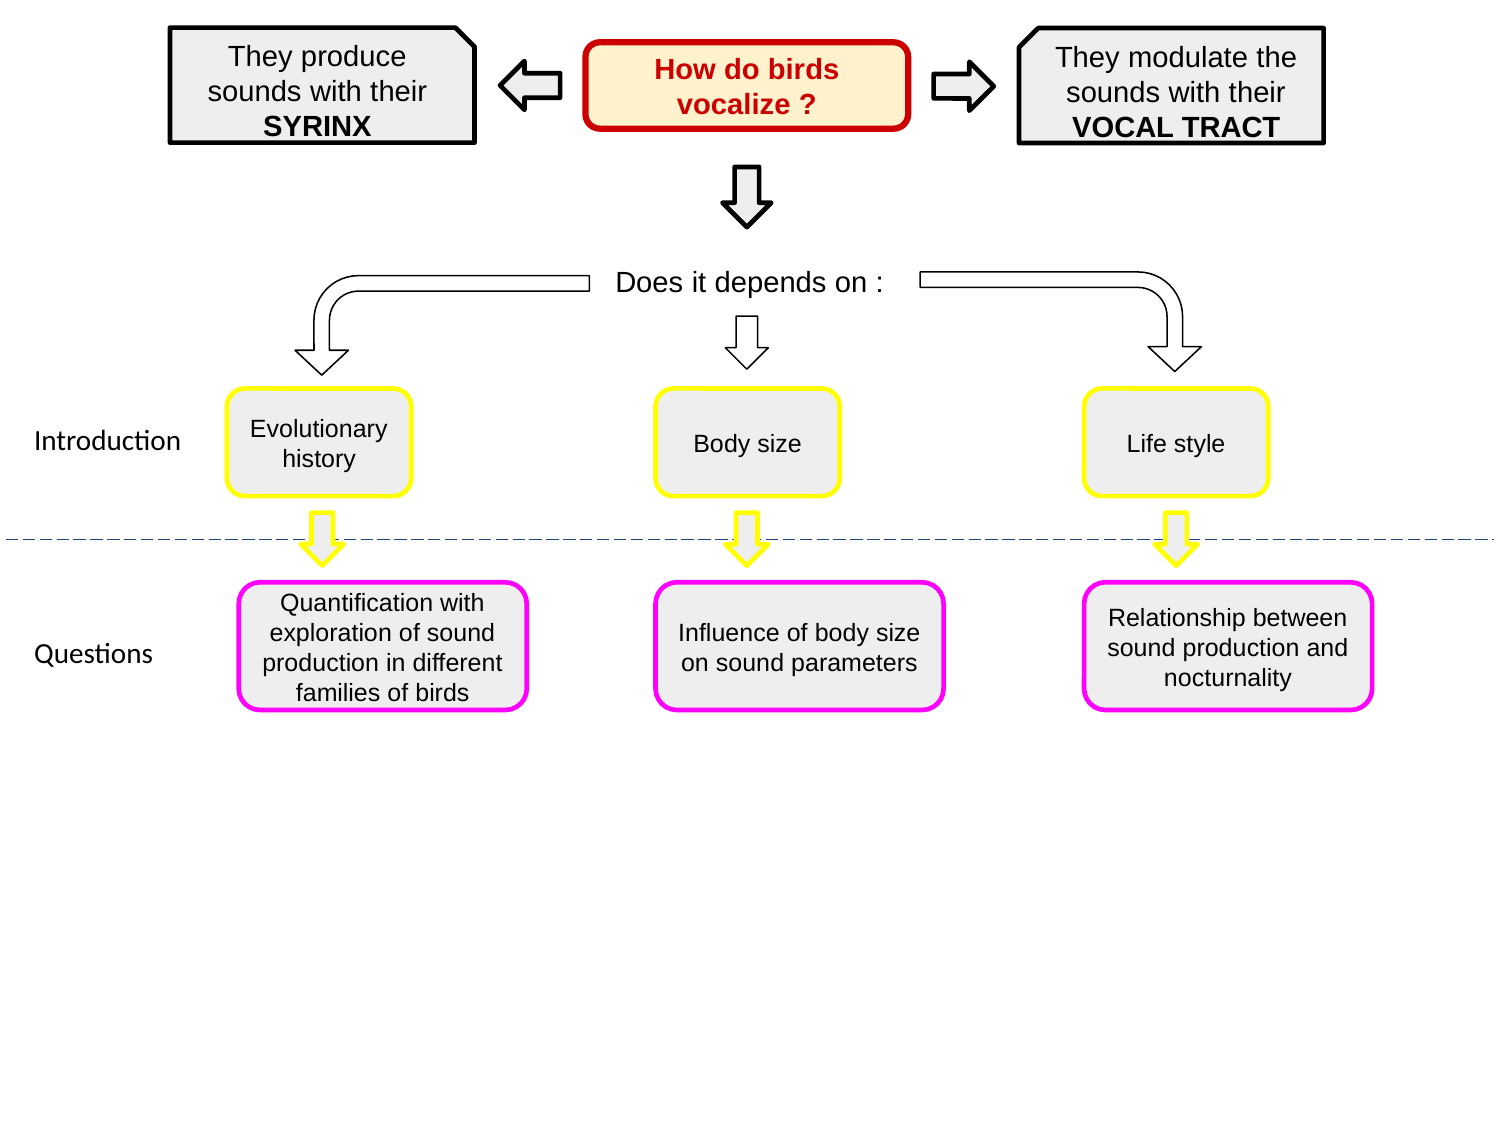

They produce sounds with their SYRINX
They modulate the sounds with their VOCAL TRACT
How do birds vocalize ?

Does it depends on :

Evolutionary history
Body size
Life style
Introduction

Quantification with exploration of sound production in different families of birds

Influence of body size on sound parameters

Relationship between sound production and nocturnality
Questions